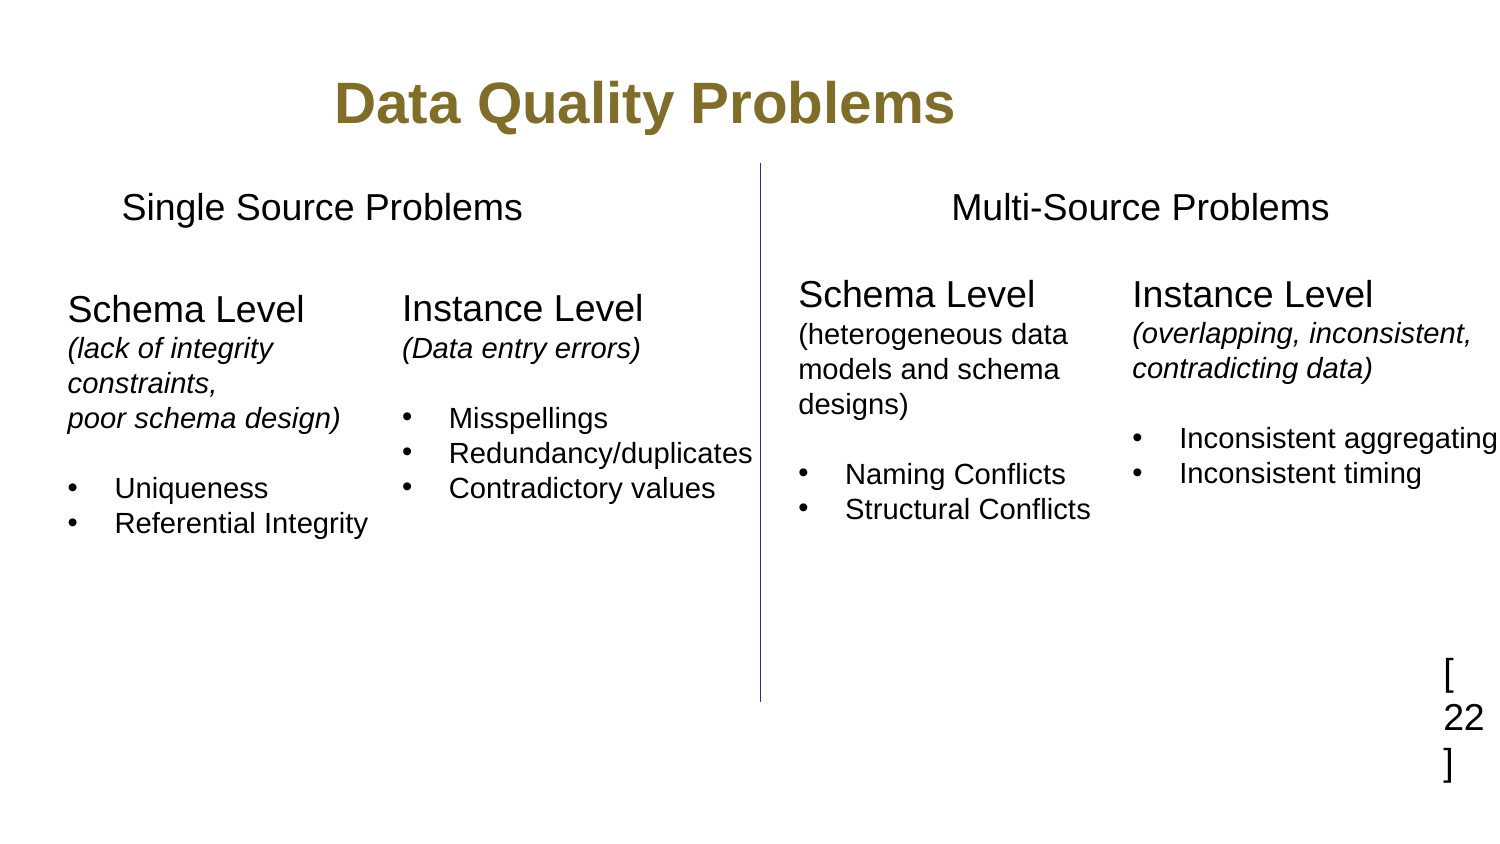

Data Quality Problems
Single Source Problems
Multi-Source Problems
Instance Level
(overlapping, inconsistent,
contradicting data)

Inconsistent aggregating
Inconsistent timing
Schema Level
(heterogeneous data models and schema designs)

Naming Conflicts
Structural Conflicts

Instance Level
(Data entry errors)

Misspellings
Redundancy/duplicates
Contradictory values
Schema Level
(lack of integrity constraints,
poor schema design)

Uniqueness
Referential Integrity

[22]